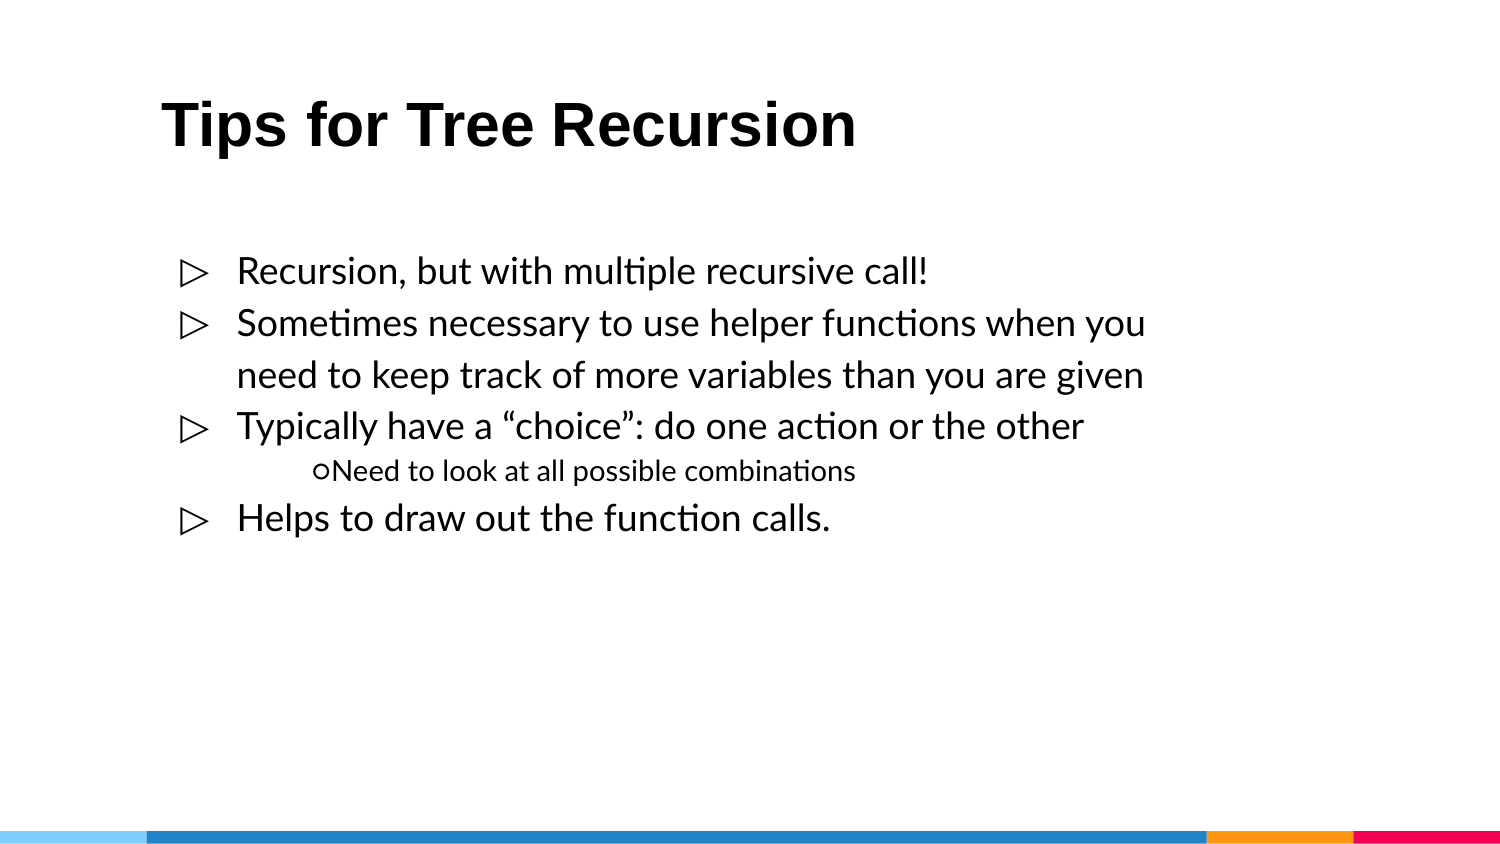

# Tips for Tree Recursion
Recursion, but with multiple recursive call!
Sometimes necessary to use helper functions when you need to keep track of more variables than you are given
Typically have a “choice”: do one action or the other
○Need to look at all possible combinations
Helps to draw out the function calls.